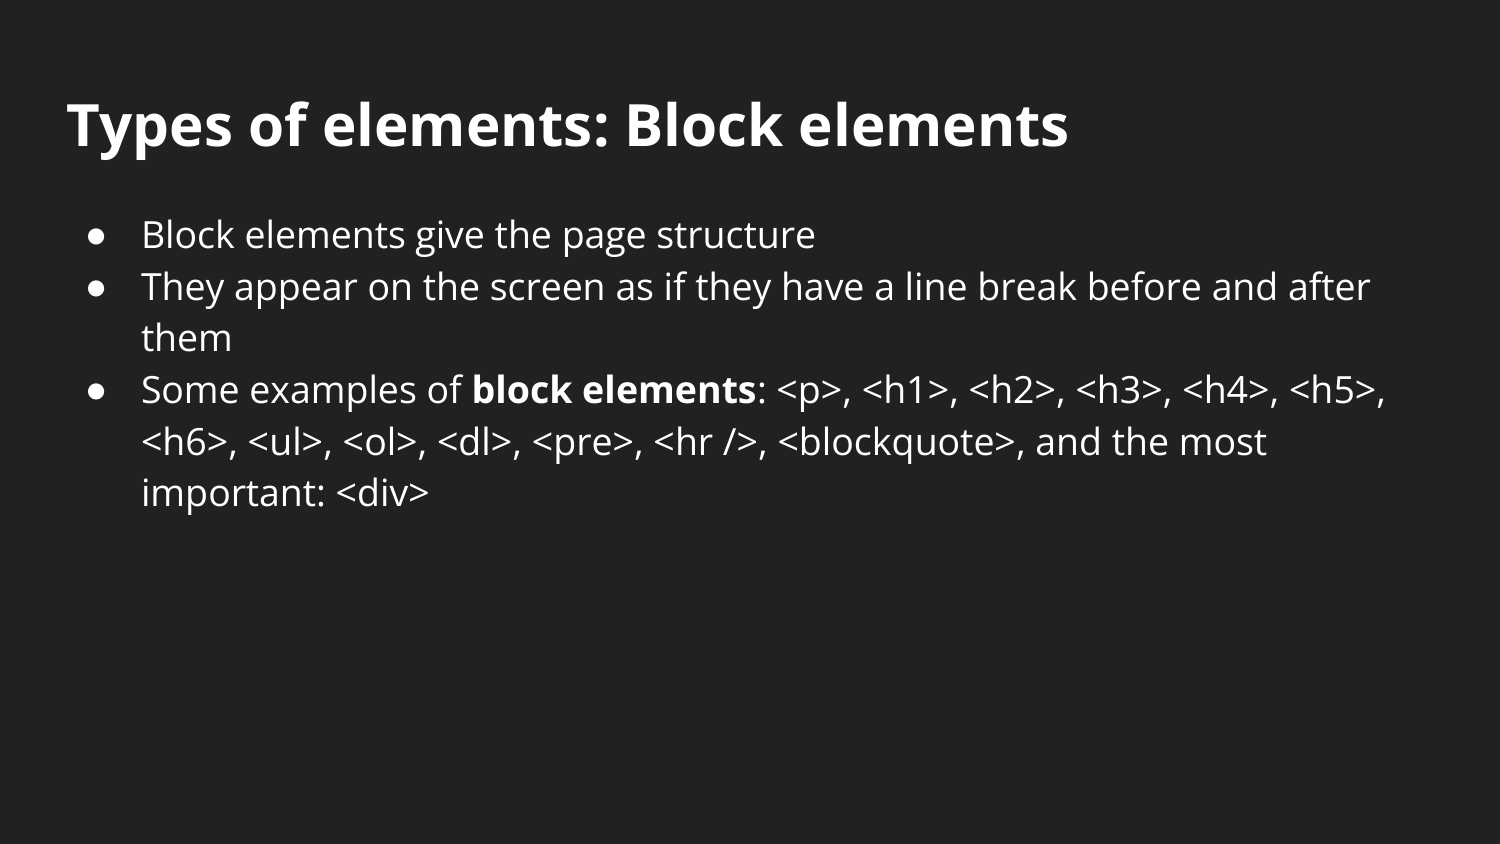

# Types of elements: Block elements
Block elements give the page structure
They appear on the screen as if they have a line break before and after them
Some examples of block elements: <p>, <h1>, <h2>, <h3>, <h4>, <h5>, <h6>, <ul>, <ol>, <dl>, <pre>, <hr />, <blockquote>, and the most important: <div>